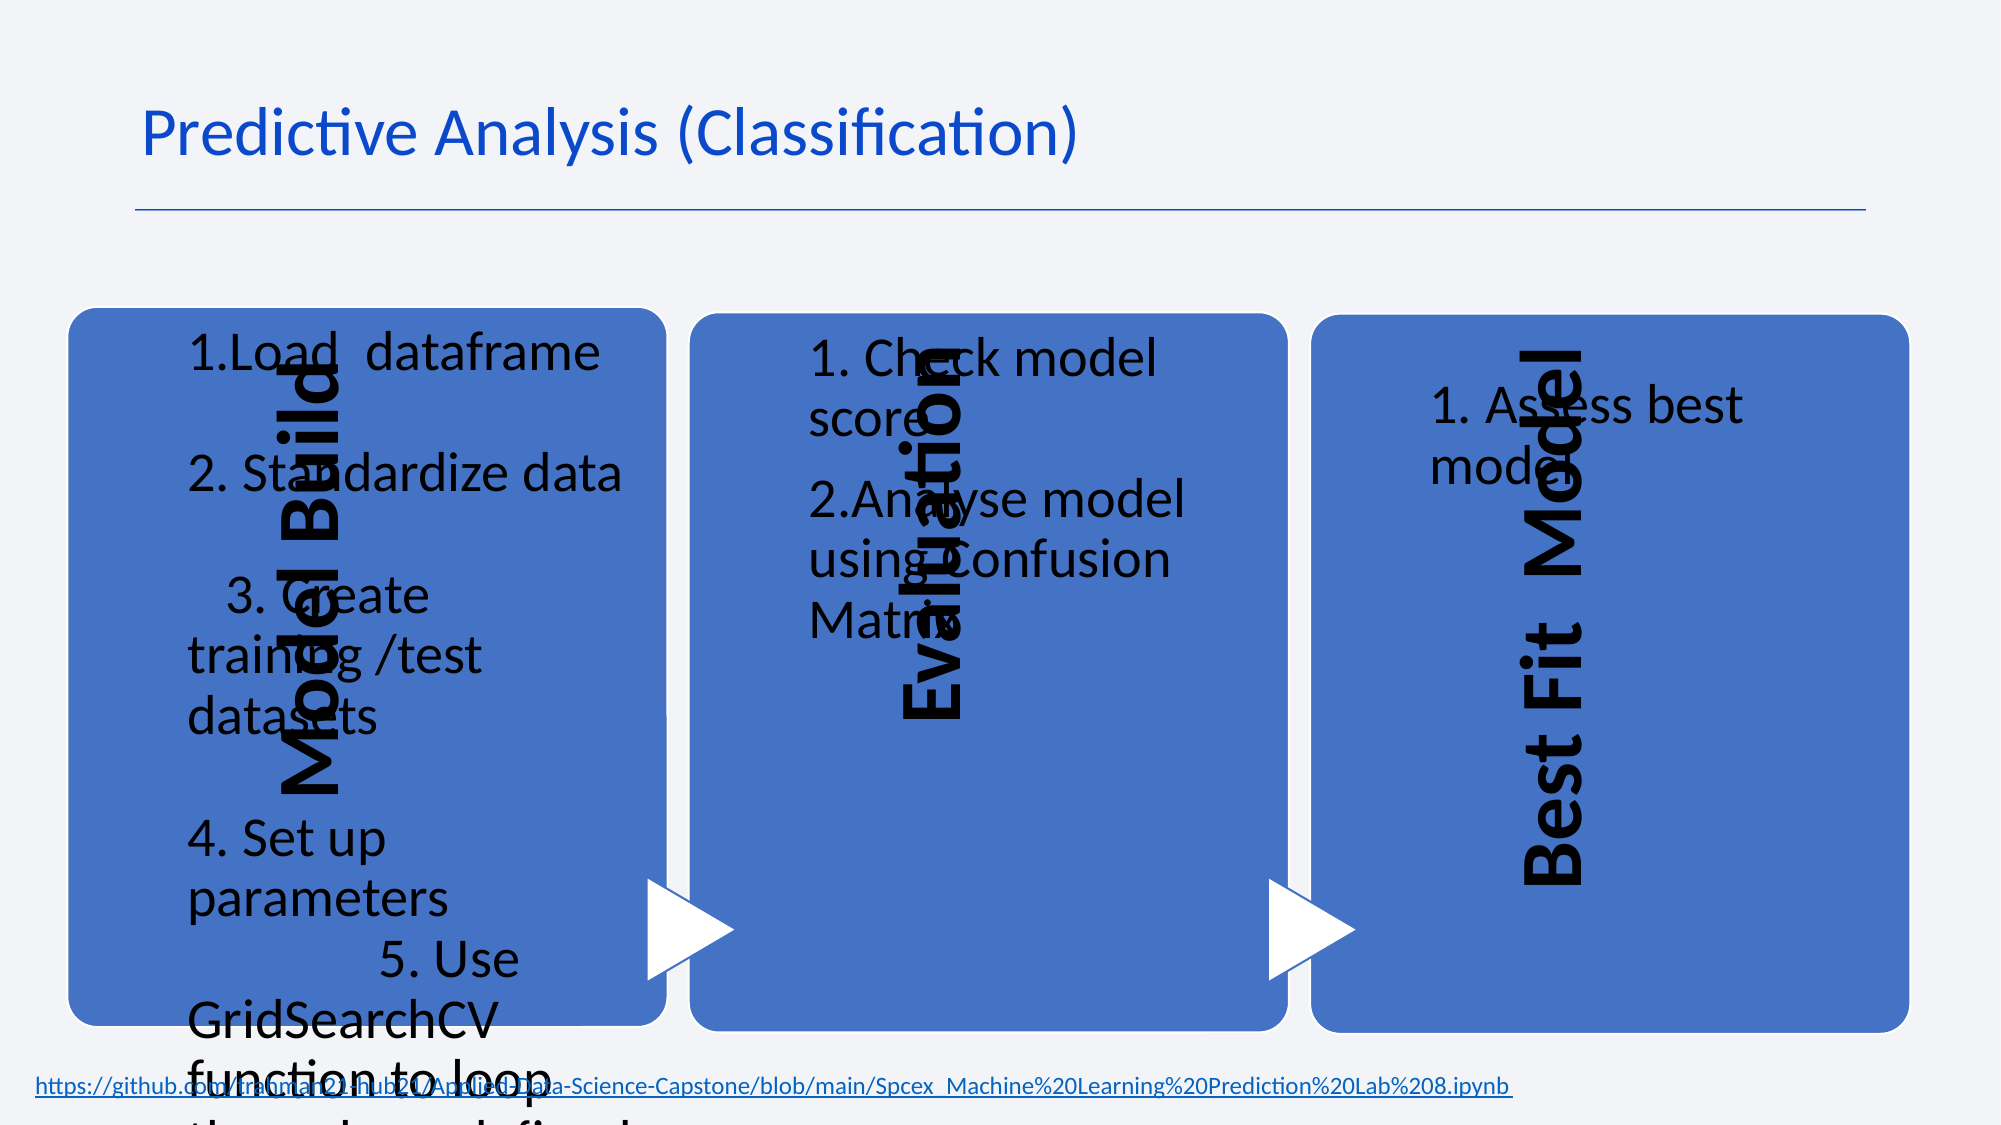

Predictive Analysis (Classification)
Model Build
1.Load  dataframe                                   2. Standardize data                                        3. Create training /test datasets                                                     4. Set up parameters                              5. Use GridSearchCV function to loop through predefined parameters
Evaluation
1. Check model score
2.Analyse model using Confusion Matrix
Best Fit  Model

1. Assess best model
15
https://github.com/trahman21-hub21/Applied-Data-Science-Capstone/blob/main/Spcex_Machine%20Learning%20Prediction%20Lab%208.ipynb